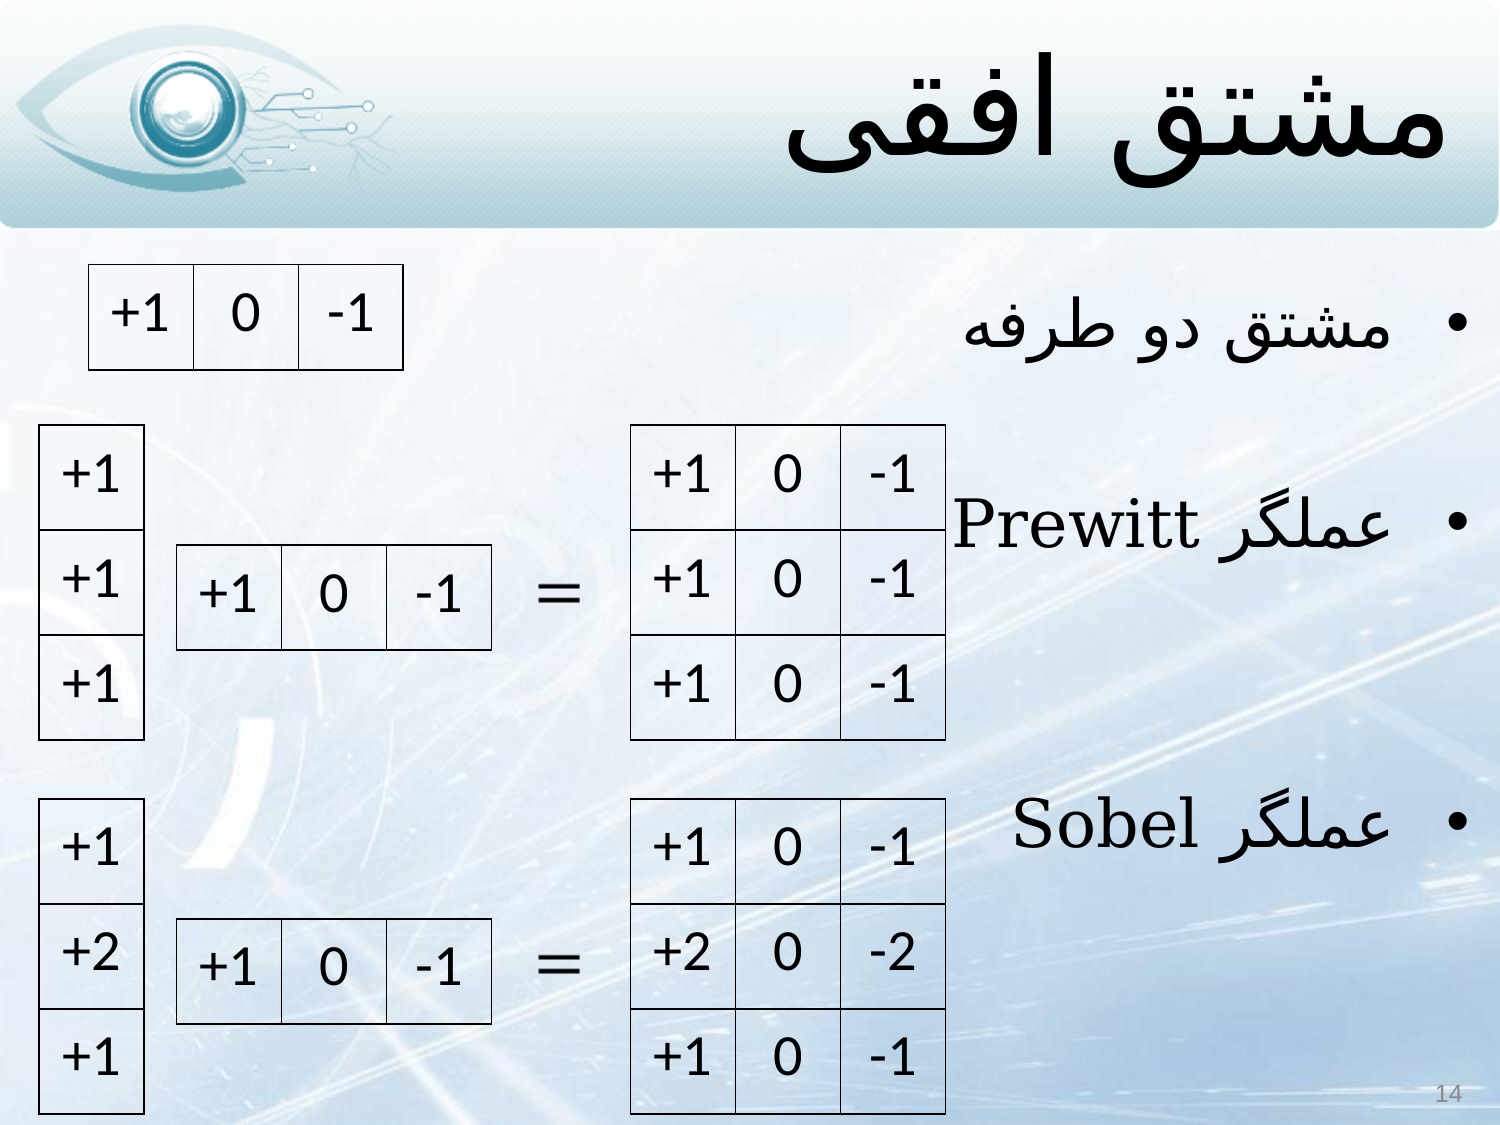

# مشتق افقی
مشتق دو طرفه

عملگر Prewitt

عملگر Sobel
| +1 | 0 | -1 |
| --- | --- | --- |
| +1 |
| --- |
| +1 |
| +1 |
| +1 | 0 | -1 |
| --- | --- | --- |
| +1 | 0 | -1 |
| +1 | 0 | -1 |
| +1 | 0 | -1 |
| --- | --- | --- |

| +1 |
| --- |
| +2 |
| +1 |
| +1 | 0 | -1 |
| --- | --- | --- |
| +2 | 0 | -2 |
| +1 | 0 | -1 |

| +1 | 0 | -1 |
| --- | --- | --- |
14